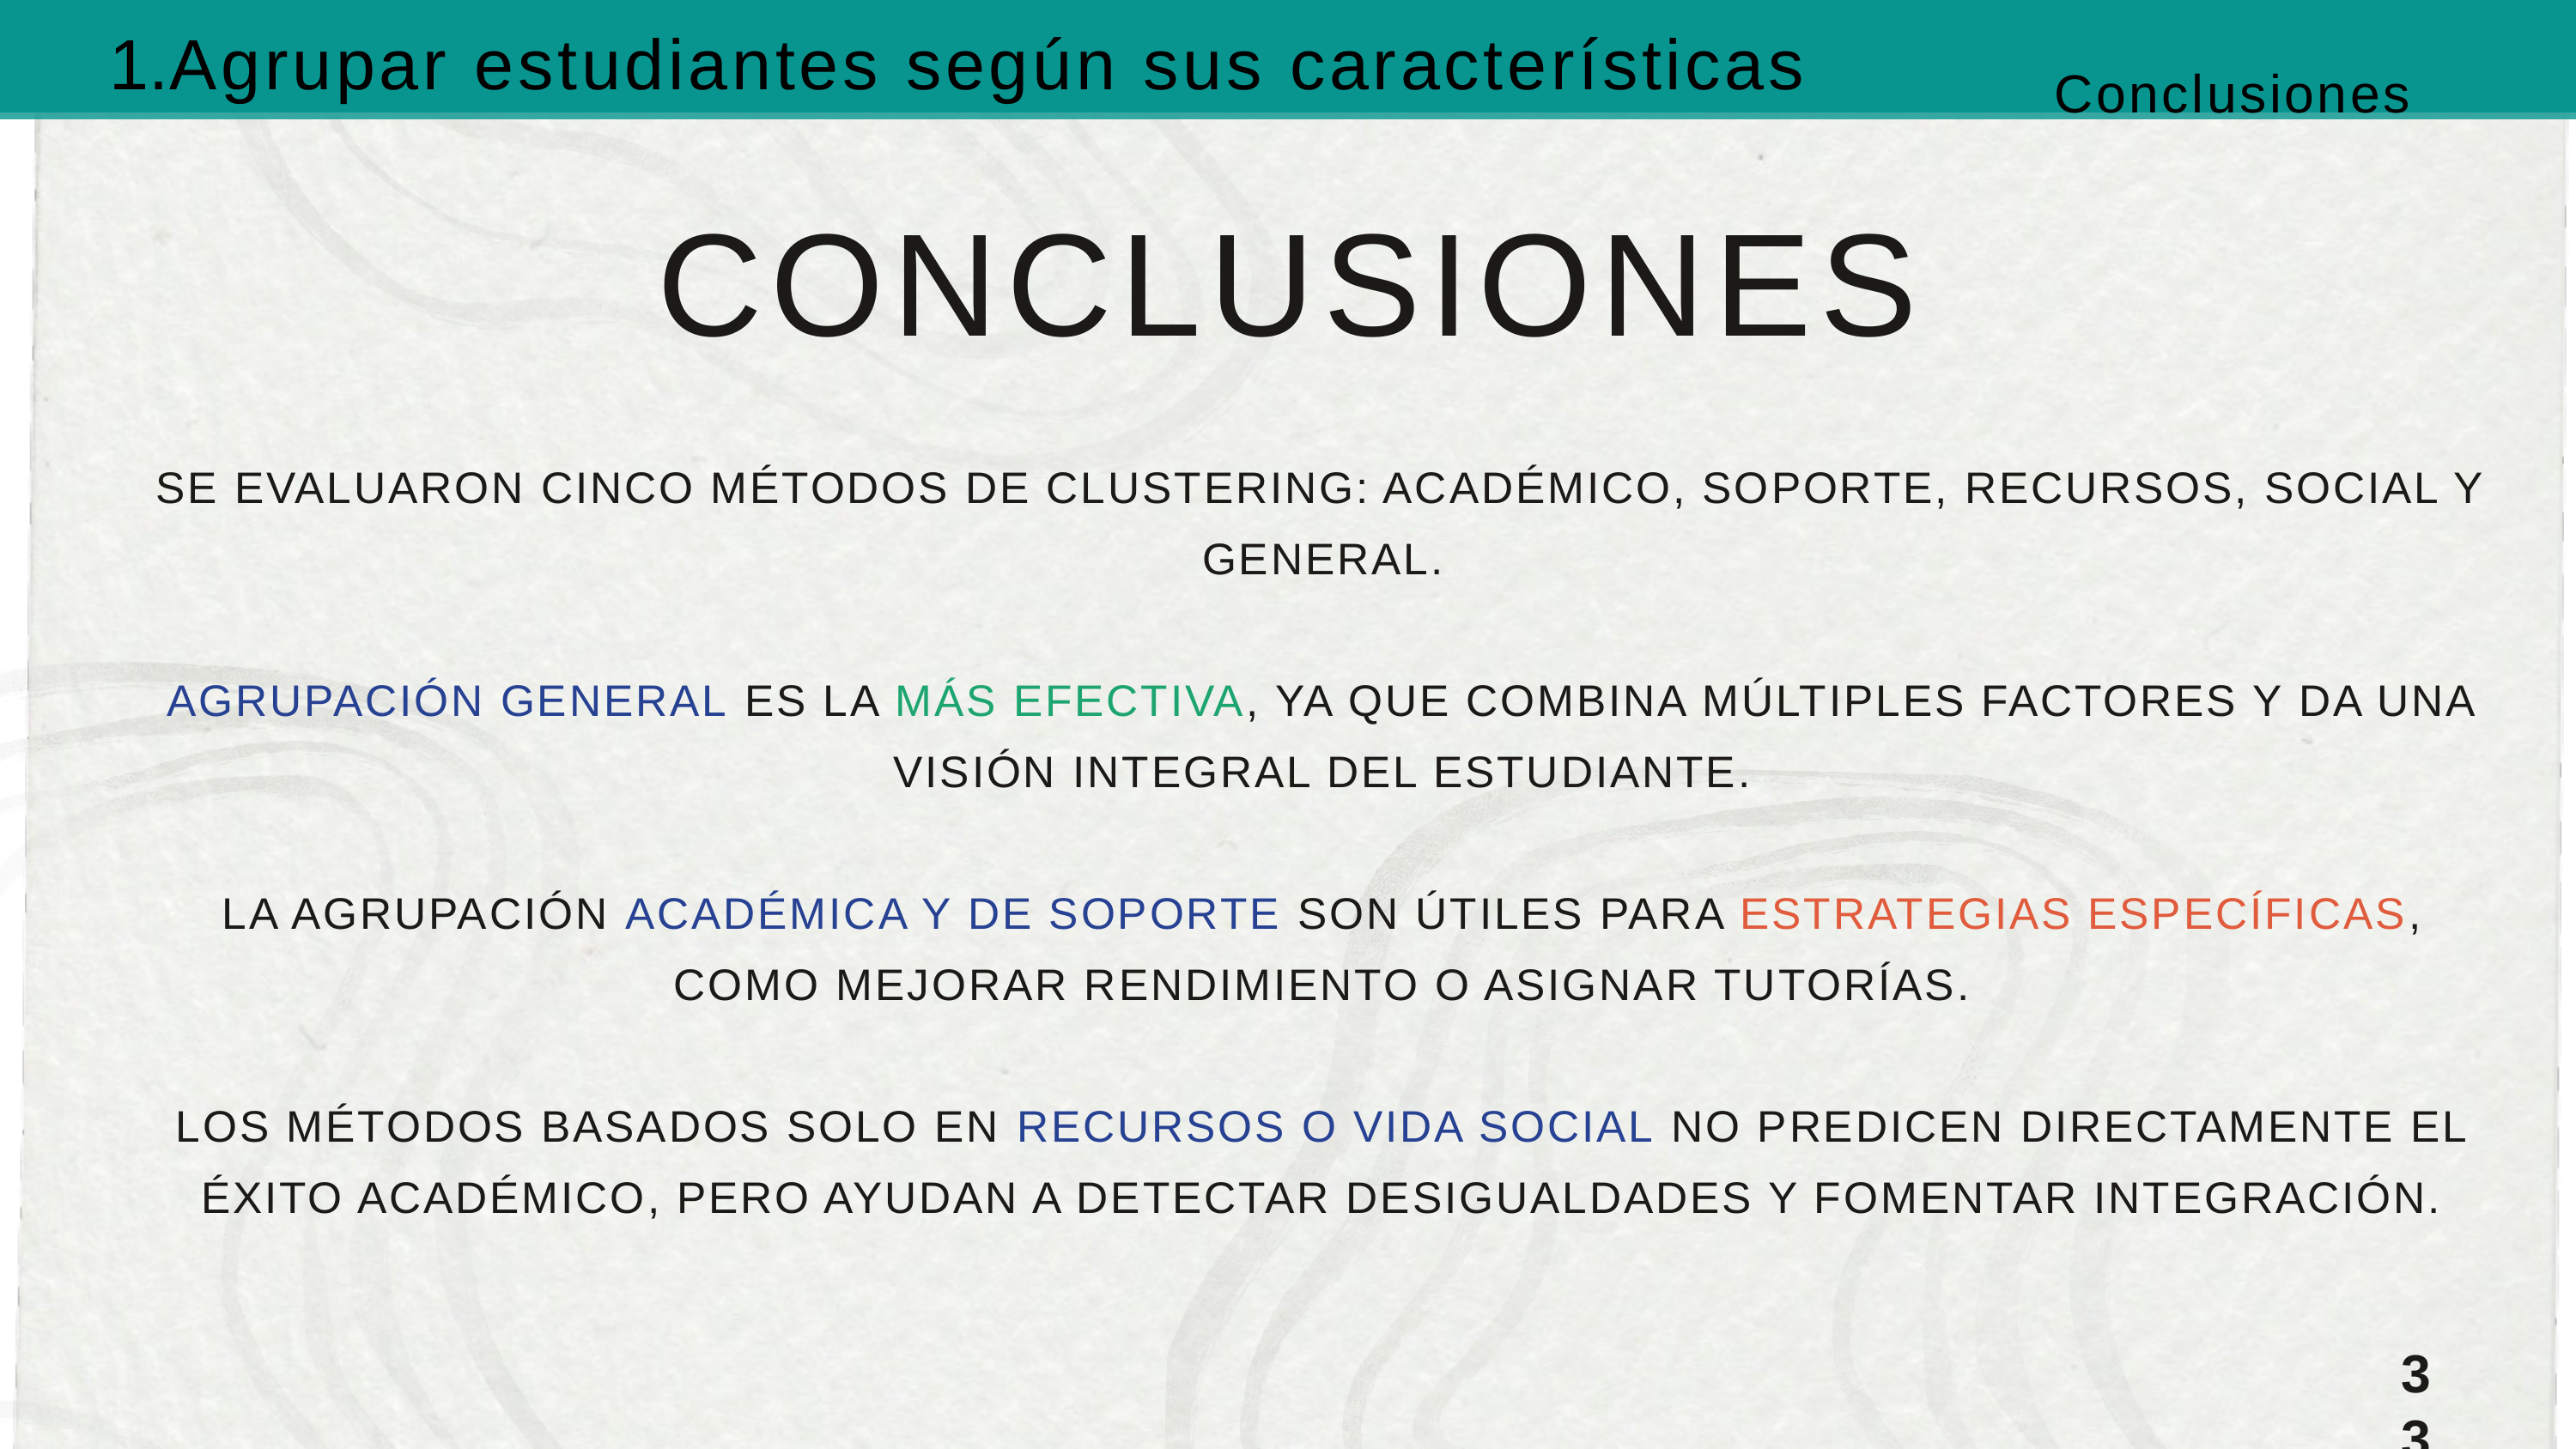

Agrupar estudiantes según sus características
Conclusiones
CONCLUSIONES
SE EVALUARON CINCO MÉTODOS DE CLUSTERING: ACADÉMICO, SOPORTE, RECURSOS, SOCIAL Y GENERAL.

AGRUPACIÓN GENERAL ES LA MÁS EFECTIVA, YA QUE COMBINA MÚLTIPLES FACTORES Y DA UNA VISIÓN INTEGRAL DEL ESTUDIANTE.

LA AGRUPACIÓN ACADÉMICA Y DE SOPORTE SON ÚTILES PARA ESTRATEGIAS ESPECÍFICAS, COMO MEJORAR RENDIMIENTO O ASIGNAR TUTORÍAS.

LOS MÉTODOS BASADOS SOLO EN RECURSOS O VIDA SOCIAL NO PREDICEN DIRECTAMENTE EL ÉXITO ACADÉMICO, PERO AYUDAN A DETECTAR DESIGUALDADES Y FOMENTAR INTEGRACIÓN.

33